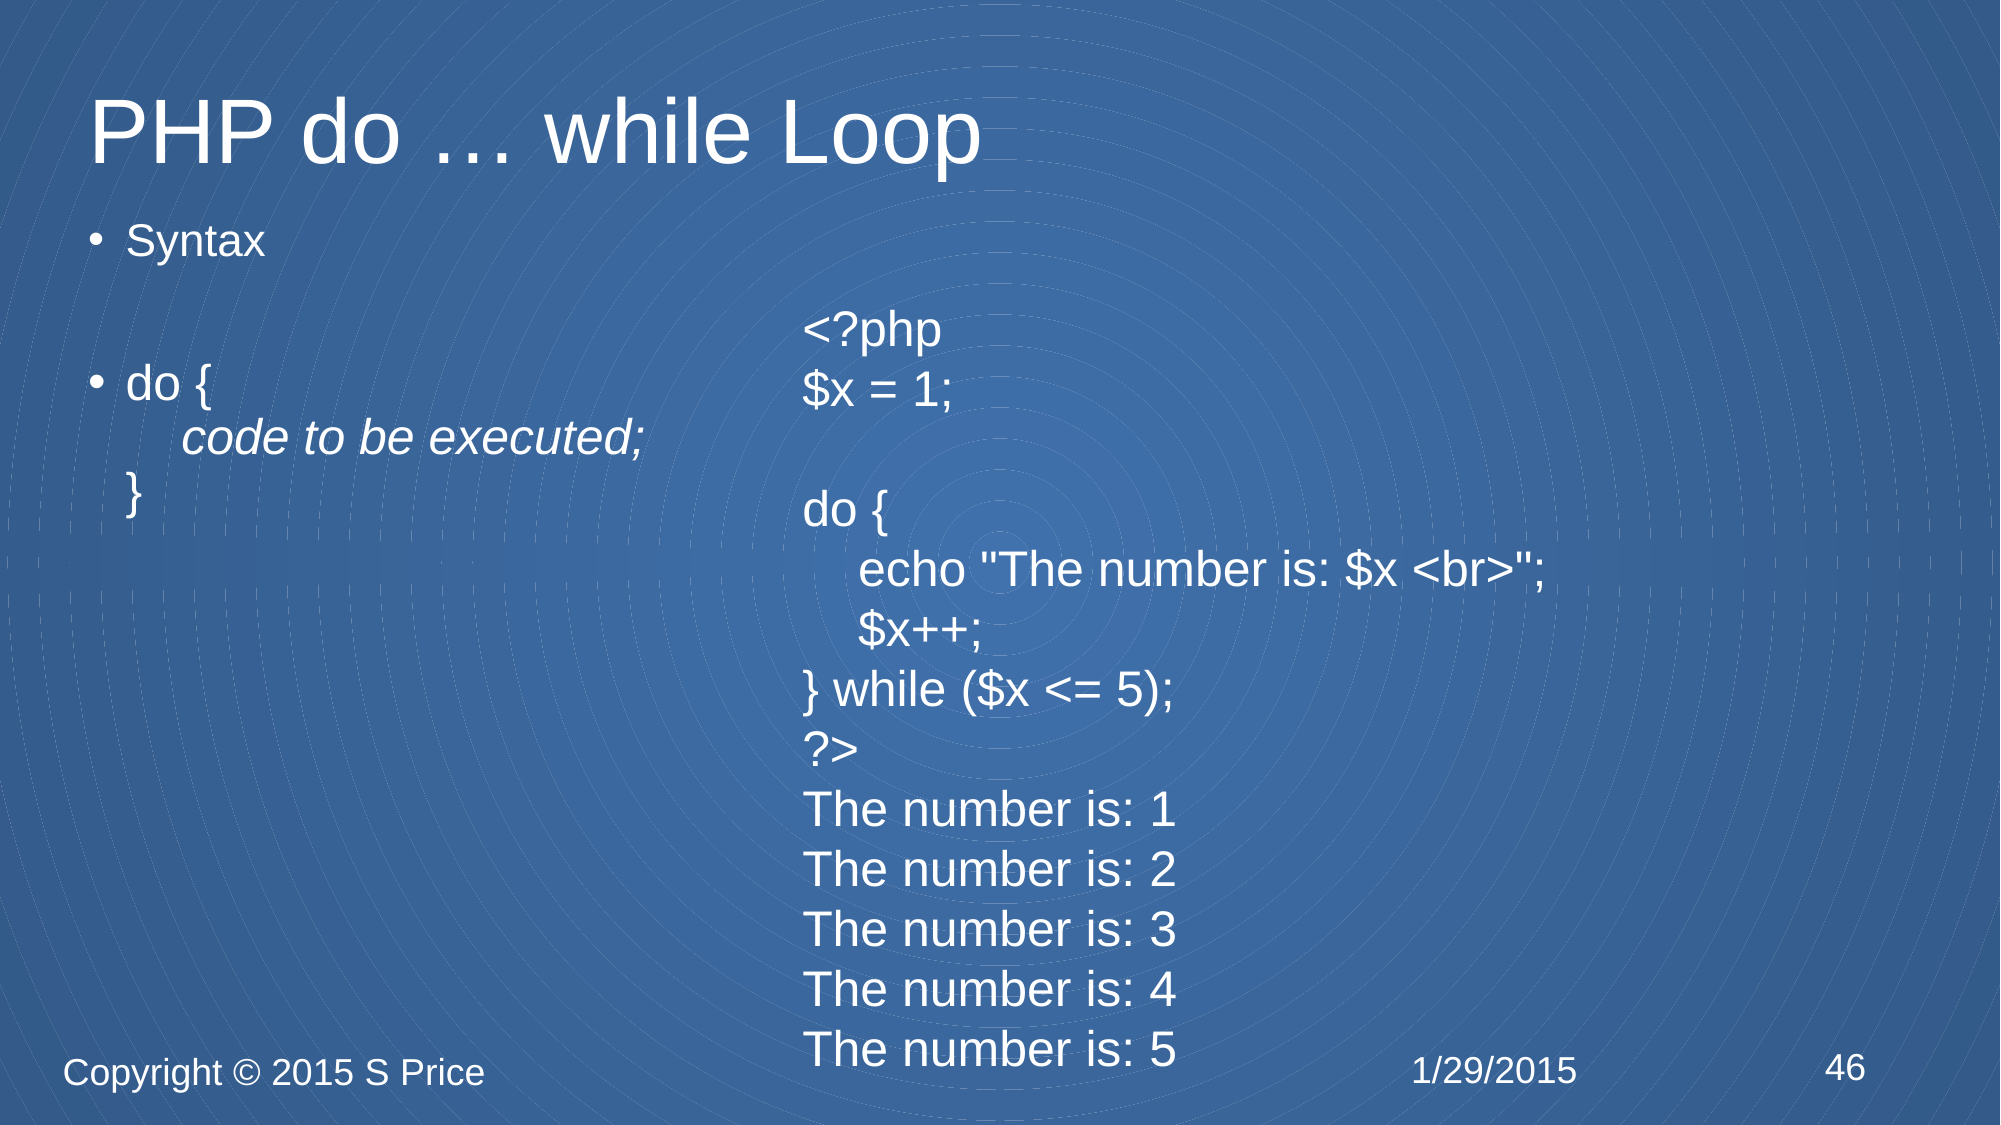

# PHP do … while Loop
Syntax

do {
    code to be executed;
}
<?php 
$x = 1; 
do {
    echo "The number is: $x <br>";
    $x++;
} while ($x <= 5);
?>
The number is: 1 
The number is: 2 
The number is: 3 
The number is: 4 
The number is: 5
46
1/29/2015
Copyright © 2015 S Price